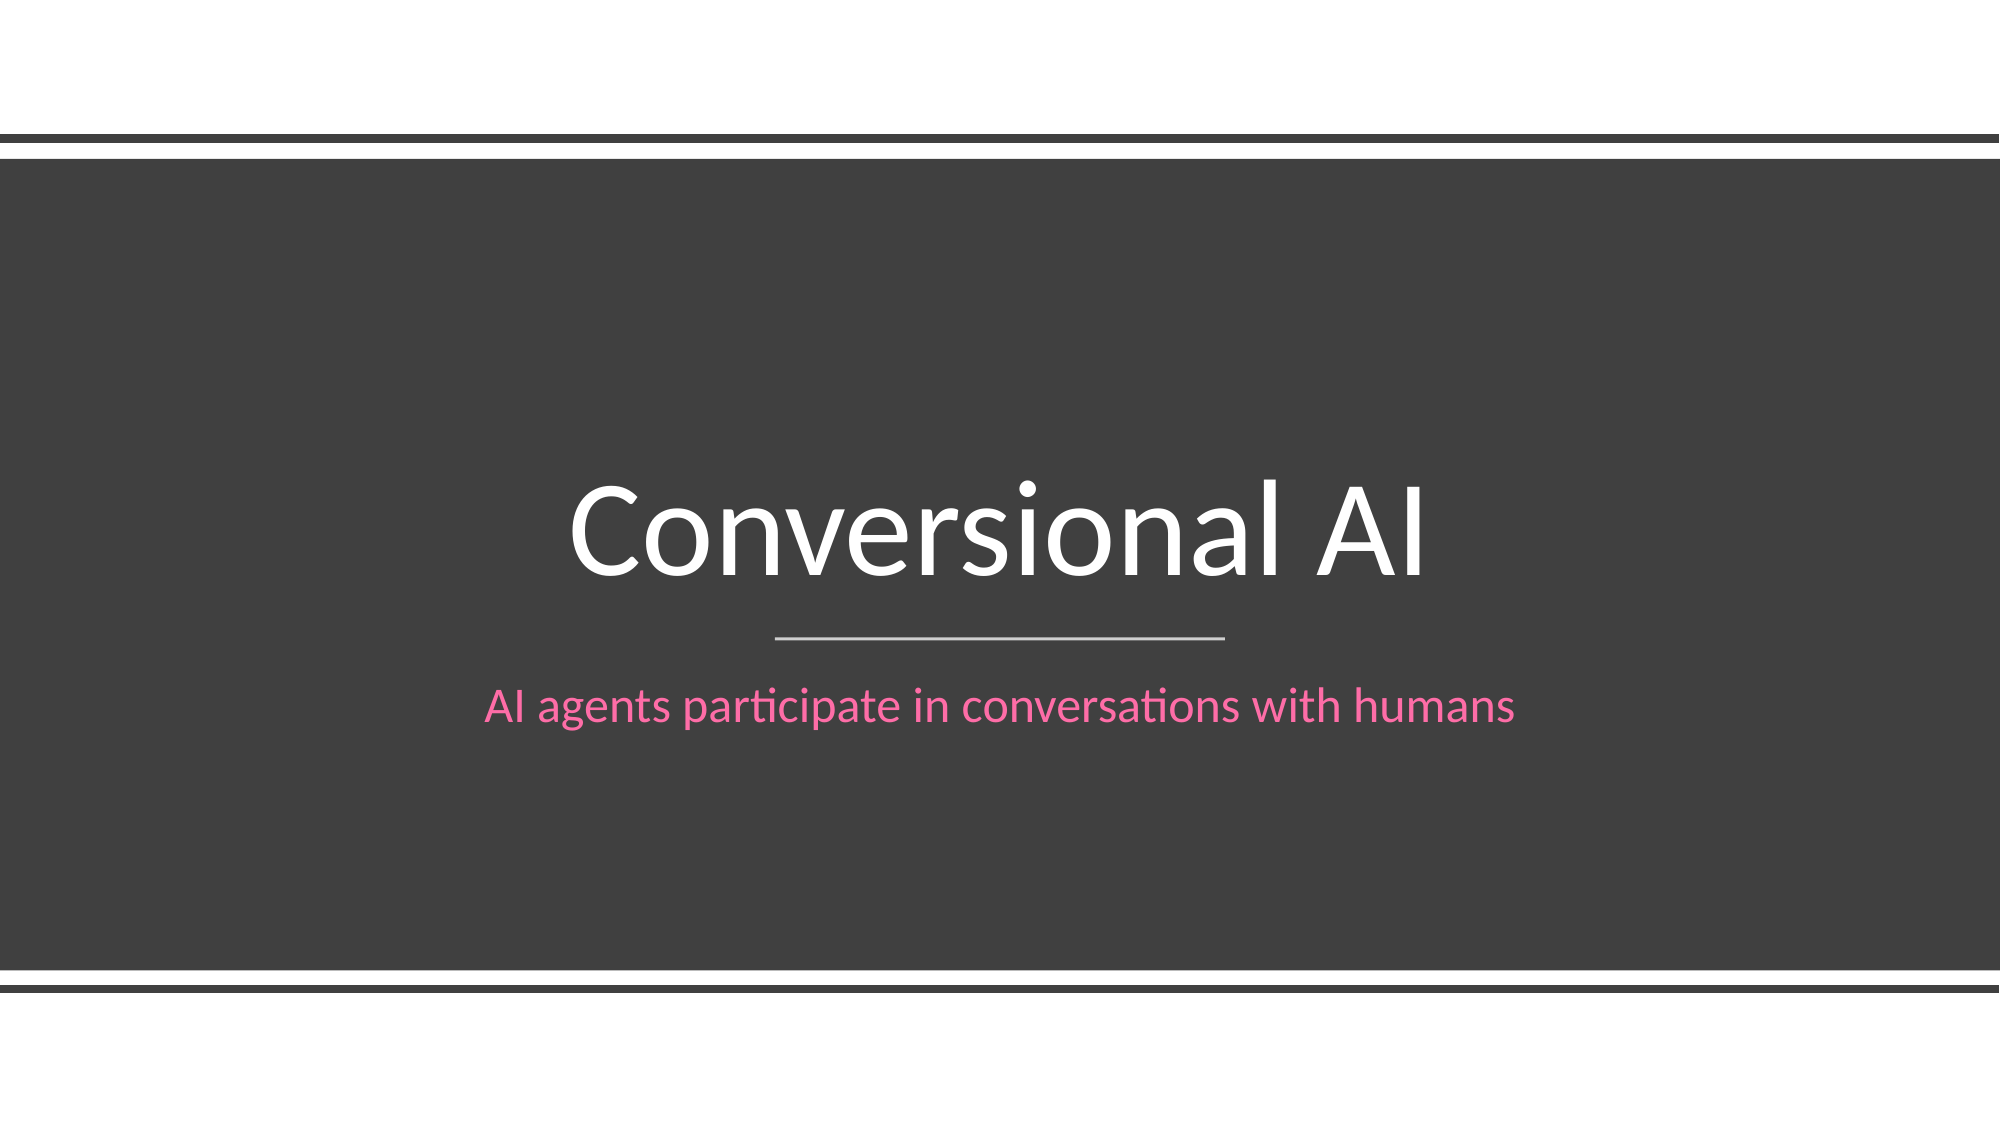

# Conversional AI
AI agents participate in conversations with humans